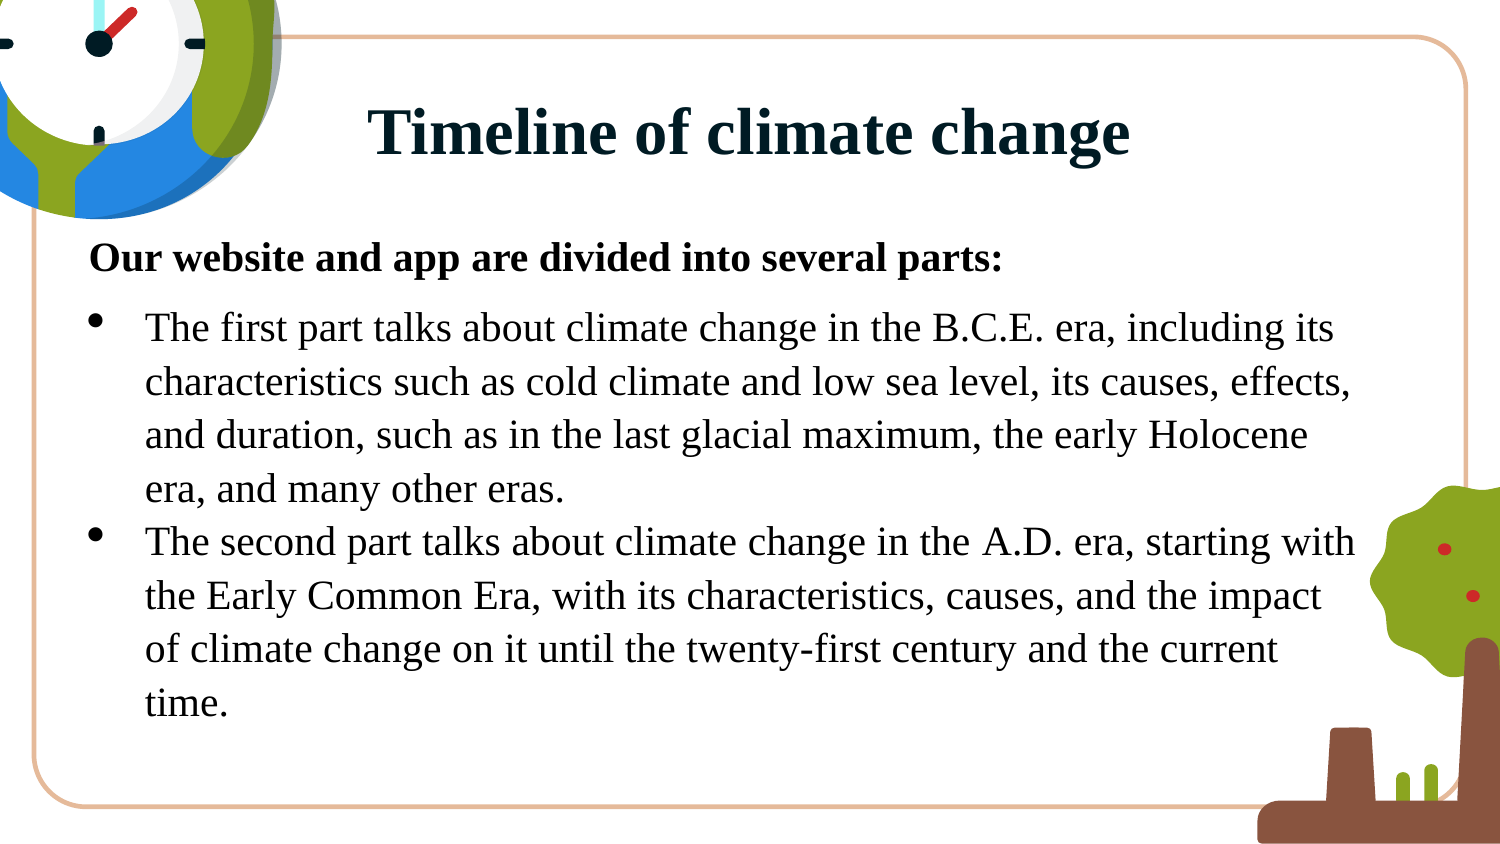

# Timeline of climate change
Our website and app are divided into several parts:
The first part talks about climate change in the B.C.E. era, including its characteristics such as cold climate and low sea level, its causes, effects, and duration, such as in the last glacial maximum, the early Holocene era, and many other eras.
The second part talks about climate change in the A.D. era, starting with the Early Common Era, with its characteristics, causes, and the impact of climate change on it until the twenty-first century and the current time.

Climate in ACE
Climate in BCE